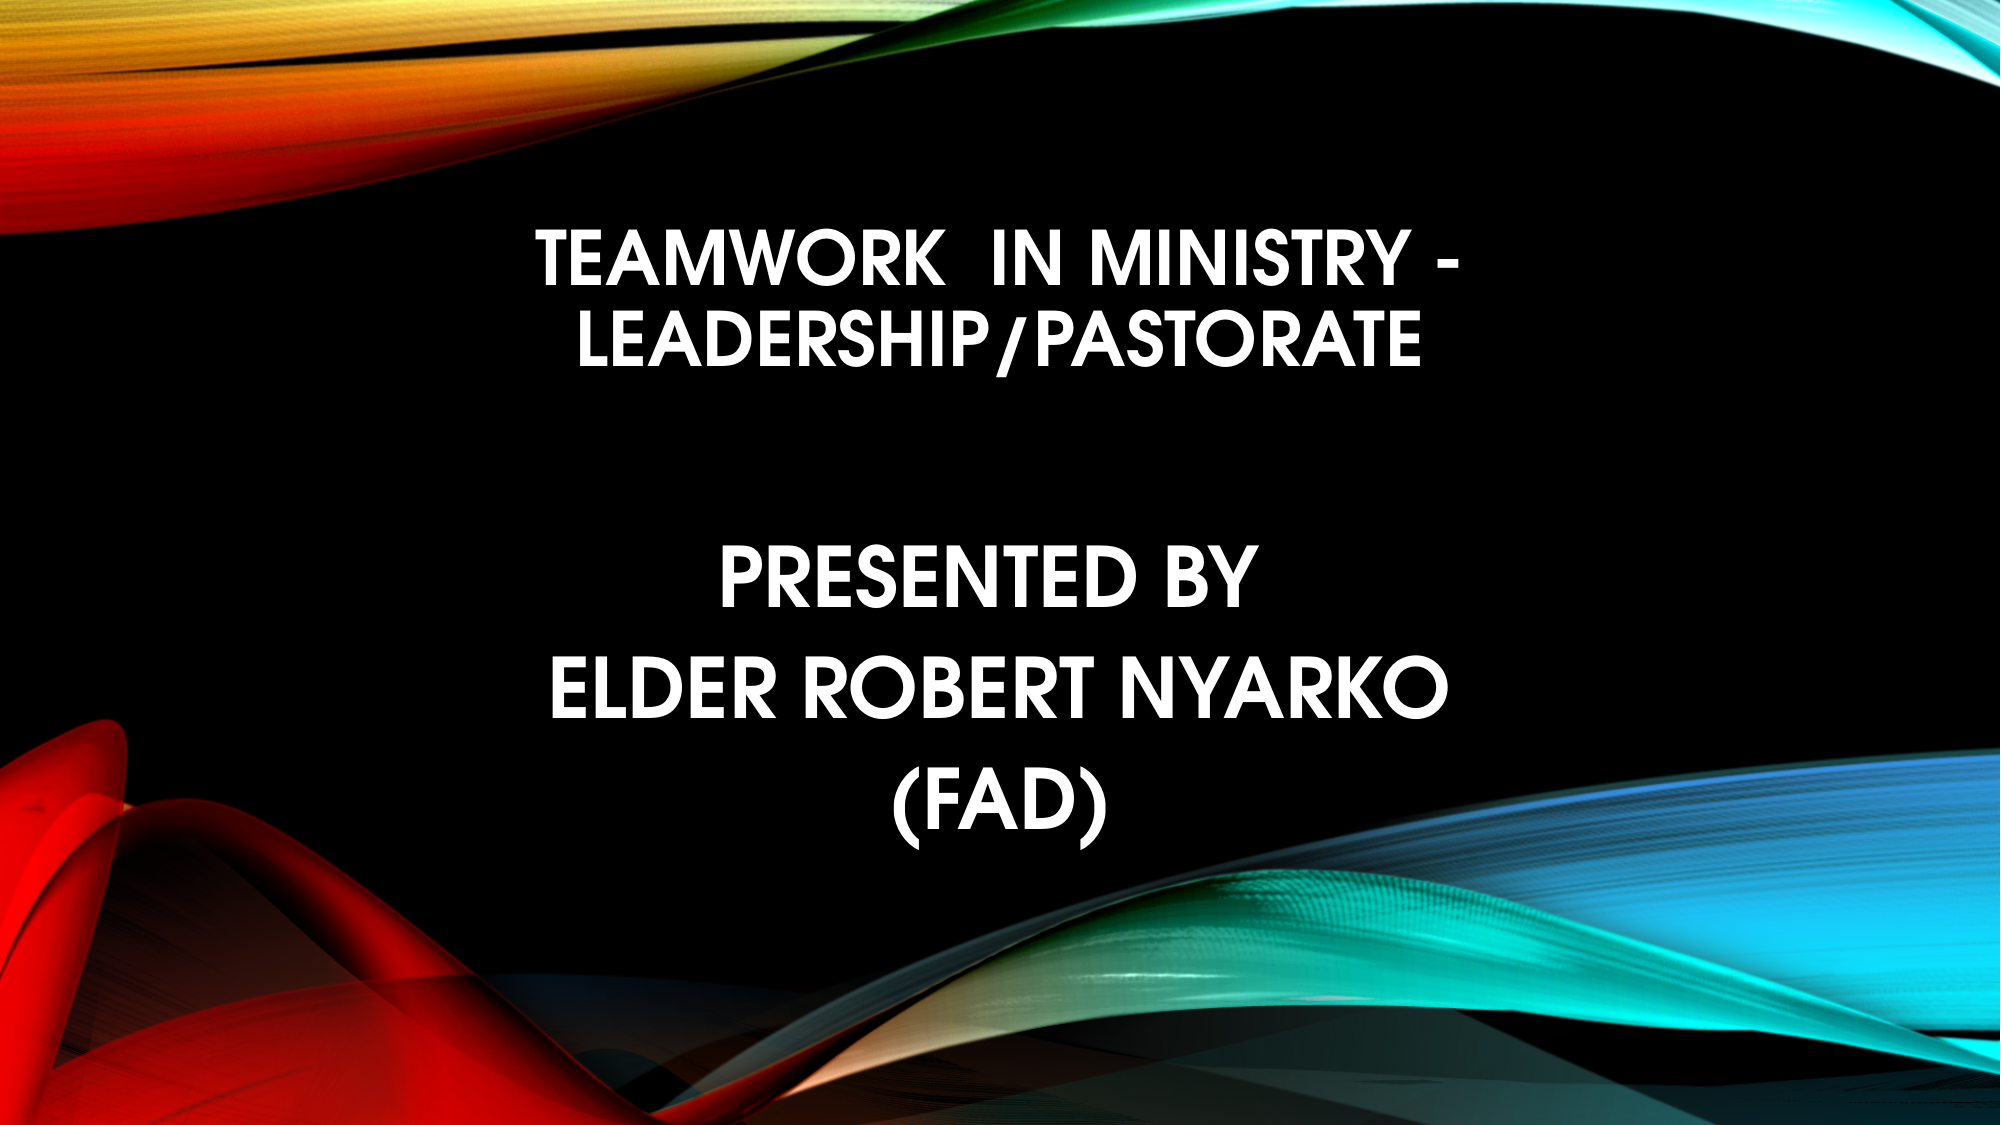

# TEAMWORK  IN MINISTRY - LEADERSHIP/PASTORATE
PRESENTED BY
ELDER ROBERT NYARKO
(FAD)